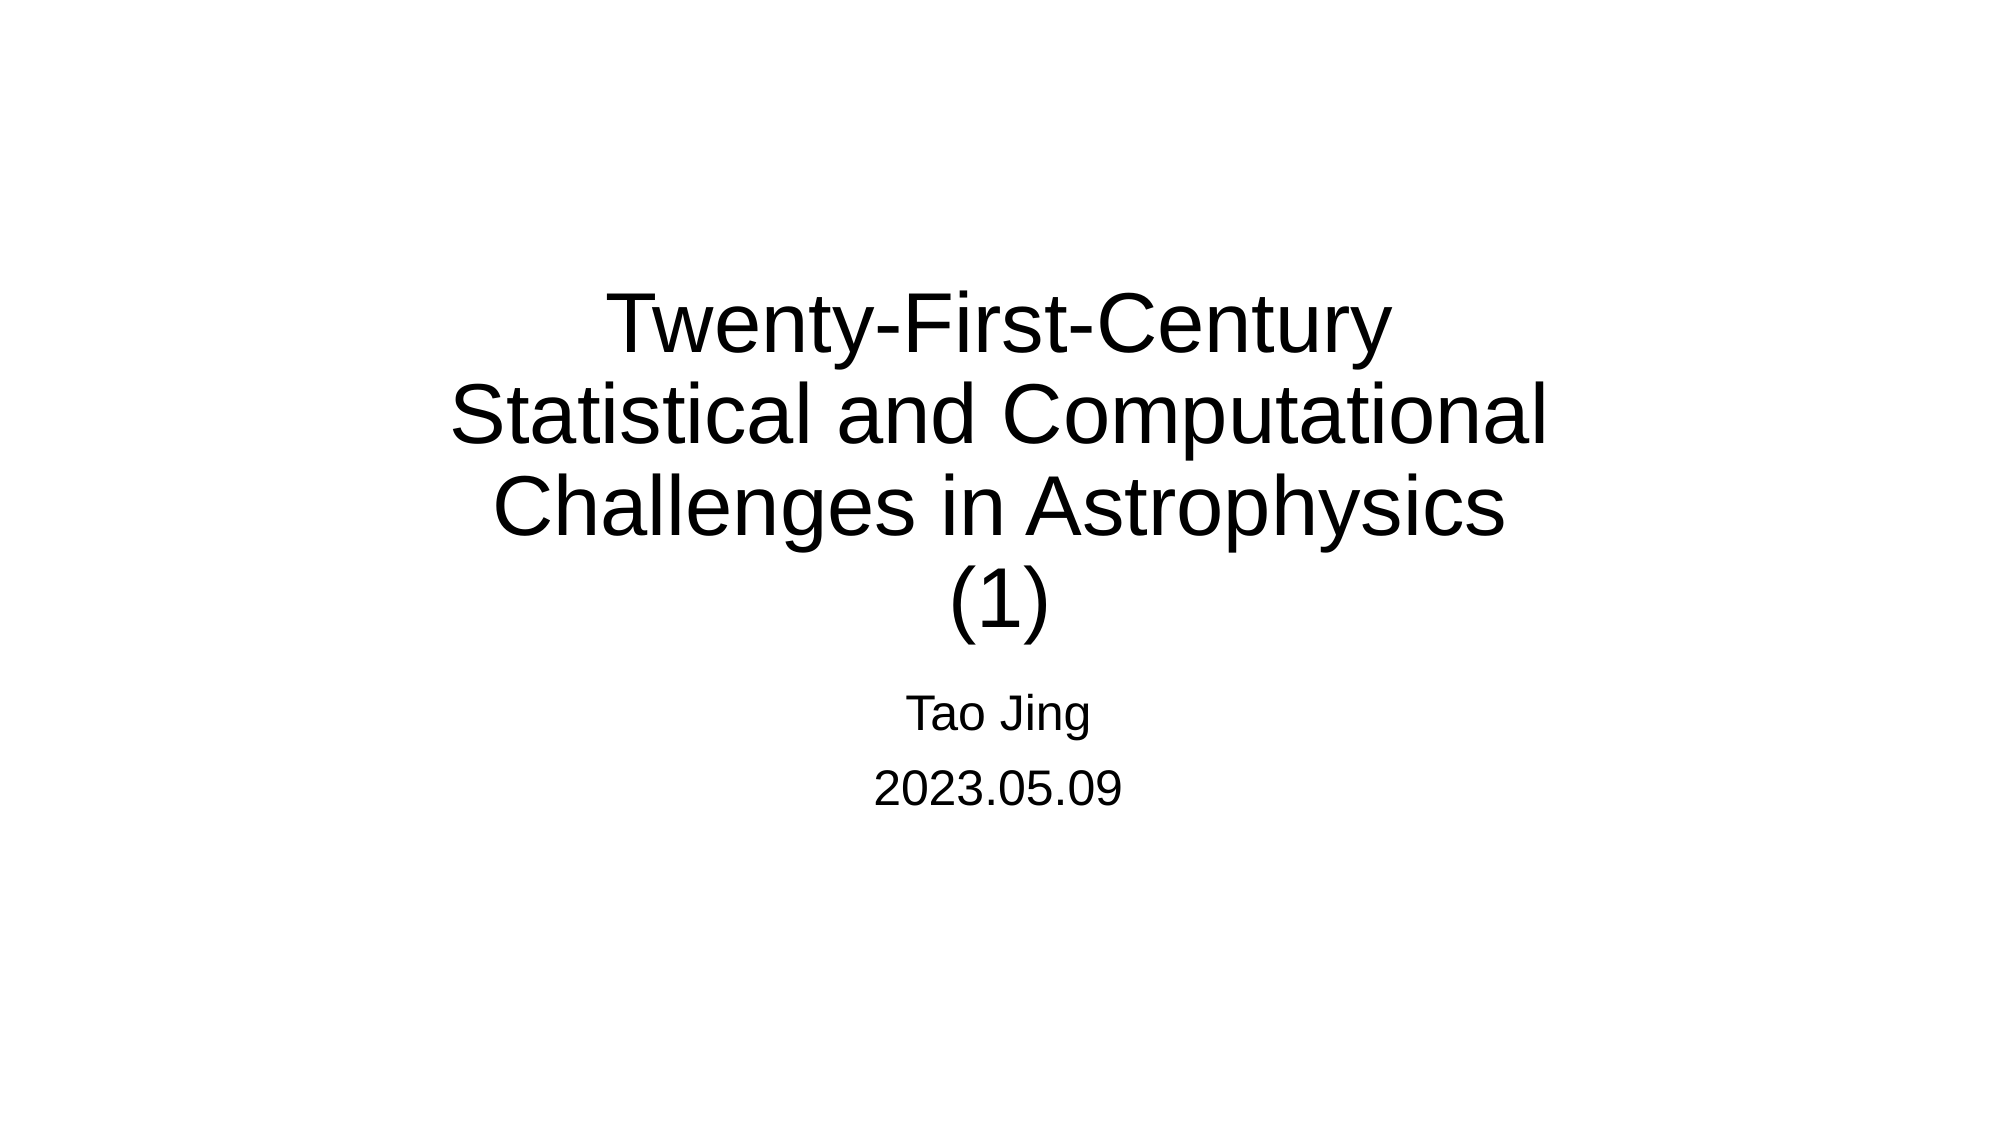

# Twenty-First-Century Statistical and Computational Challenges in Astrophysics (1)
Tao Jing
2023.05.09